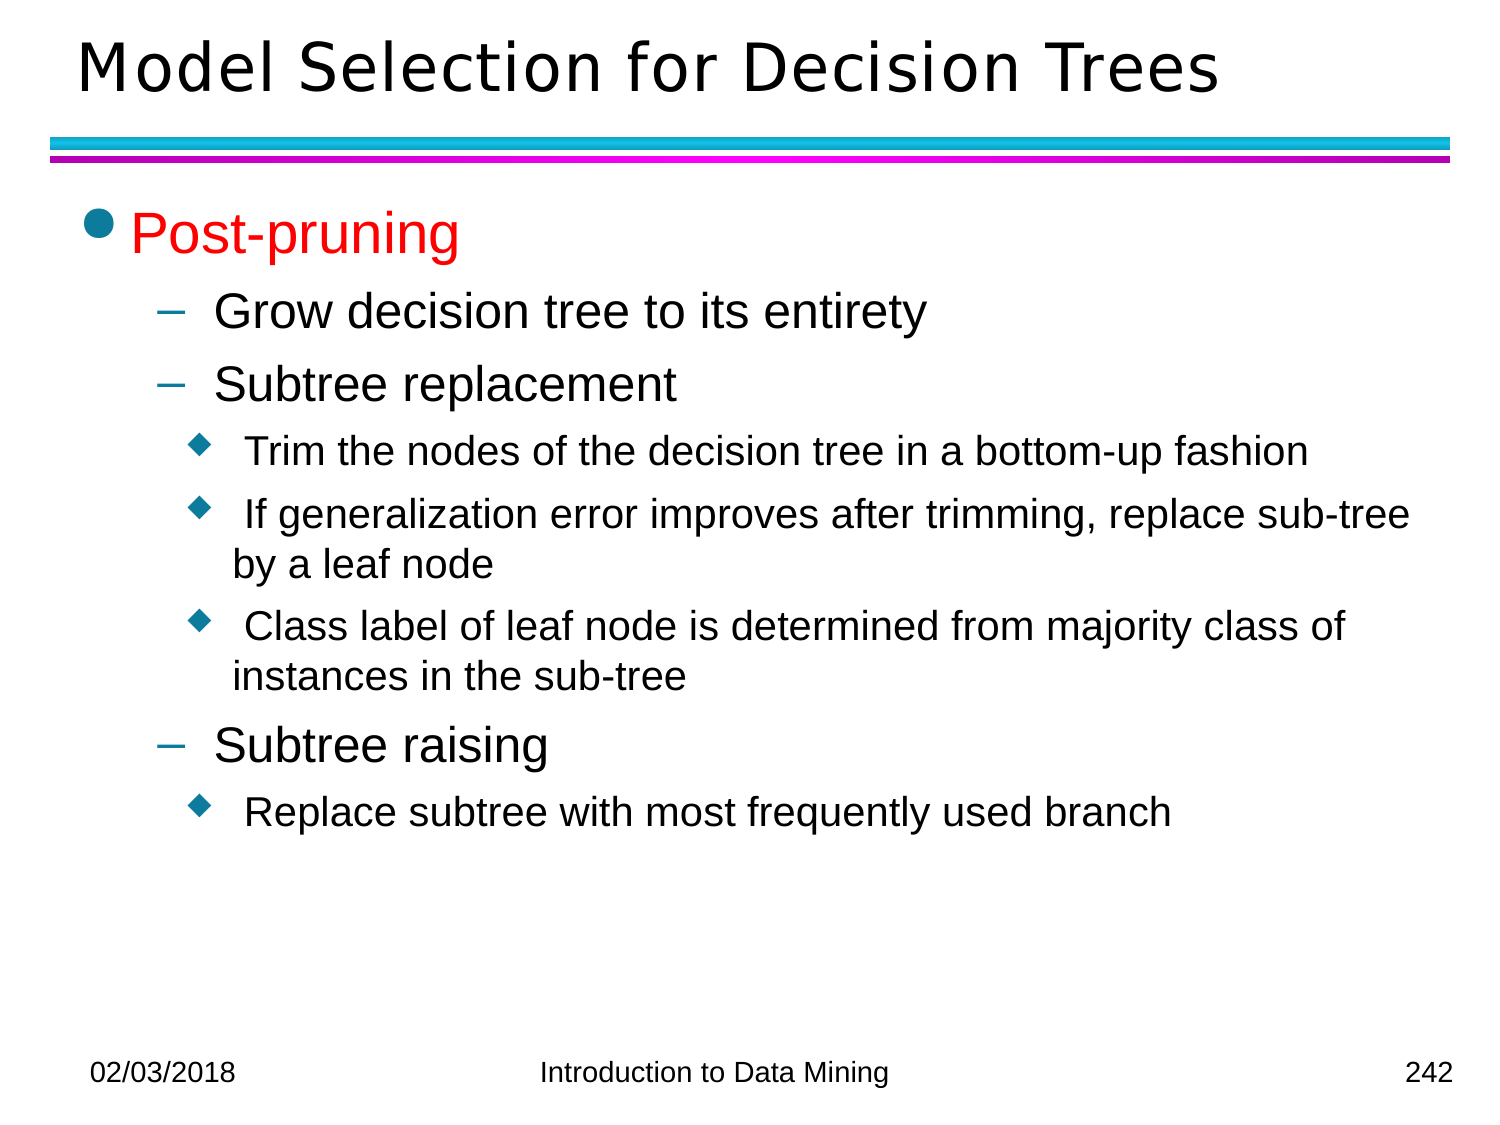

# Model Selection for Decision Trees
Post-pruning
Grow decision tree to its entirety
Subtree replacement
 Trim the nodes of the decision tree in a bottom-up fashion
 If generalization error improves after trimming, replace sub-tree by a leaf node
 Class label of leaf node is determined from majority class of instances in the sub-tree
Subtree raising
 Replace subtree with most frequently used branch